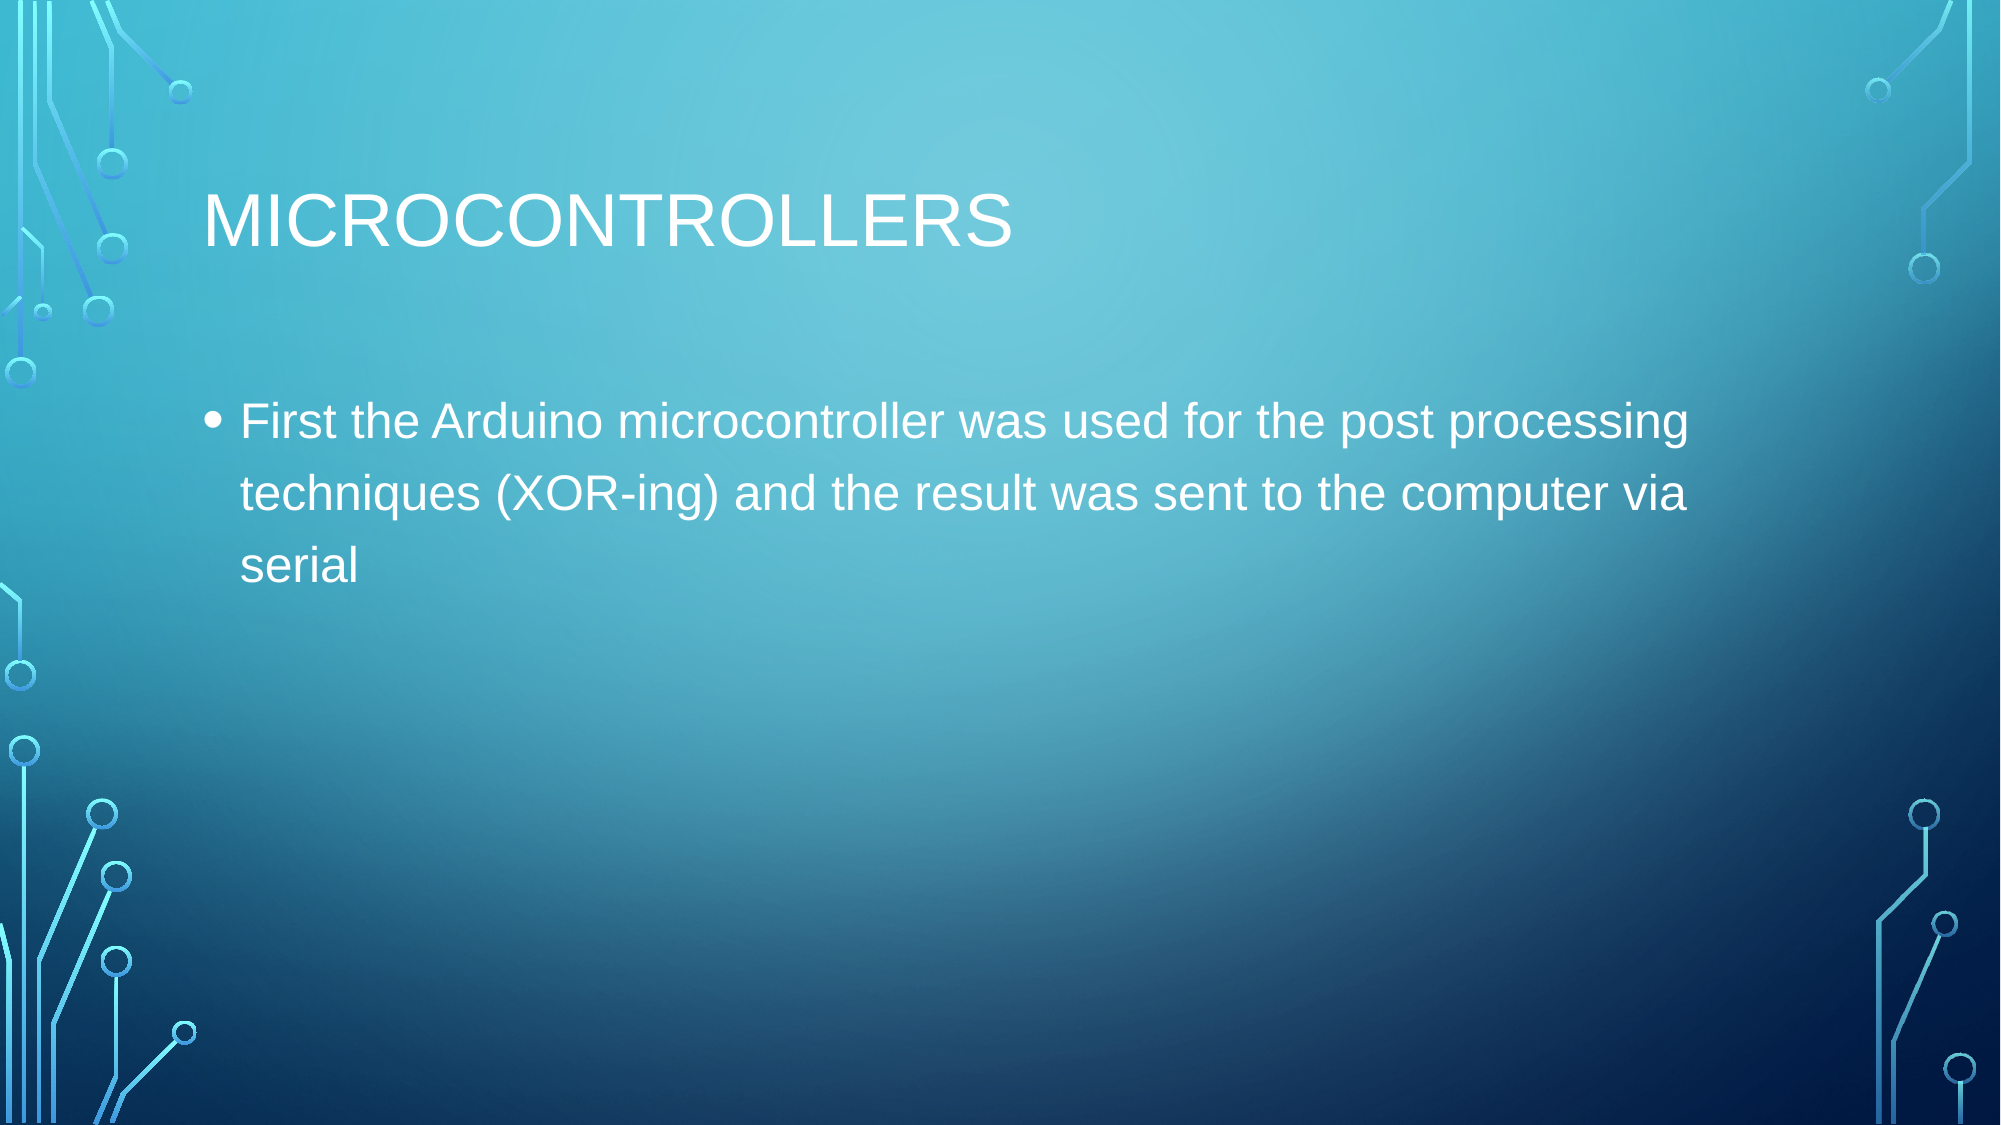

# microcontrollers
First the Arduino microcontroller was used for the post processing techniques (XOR-ing) and the result was sent to the computer via serial